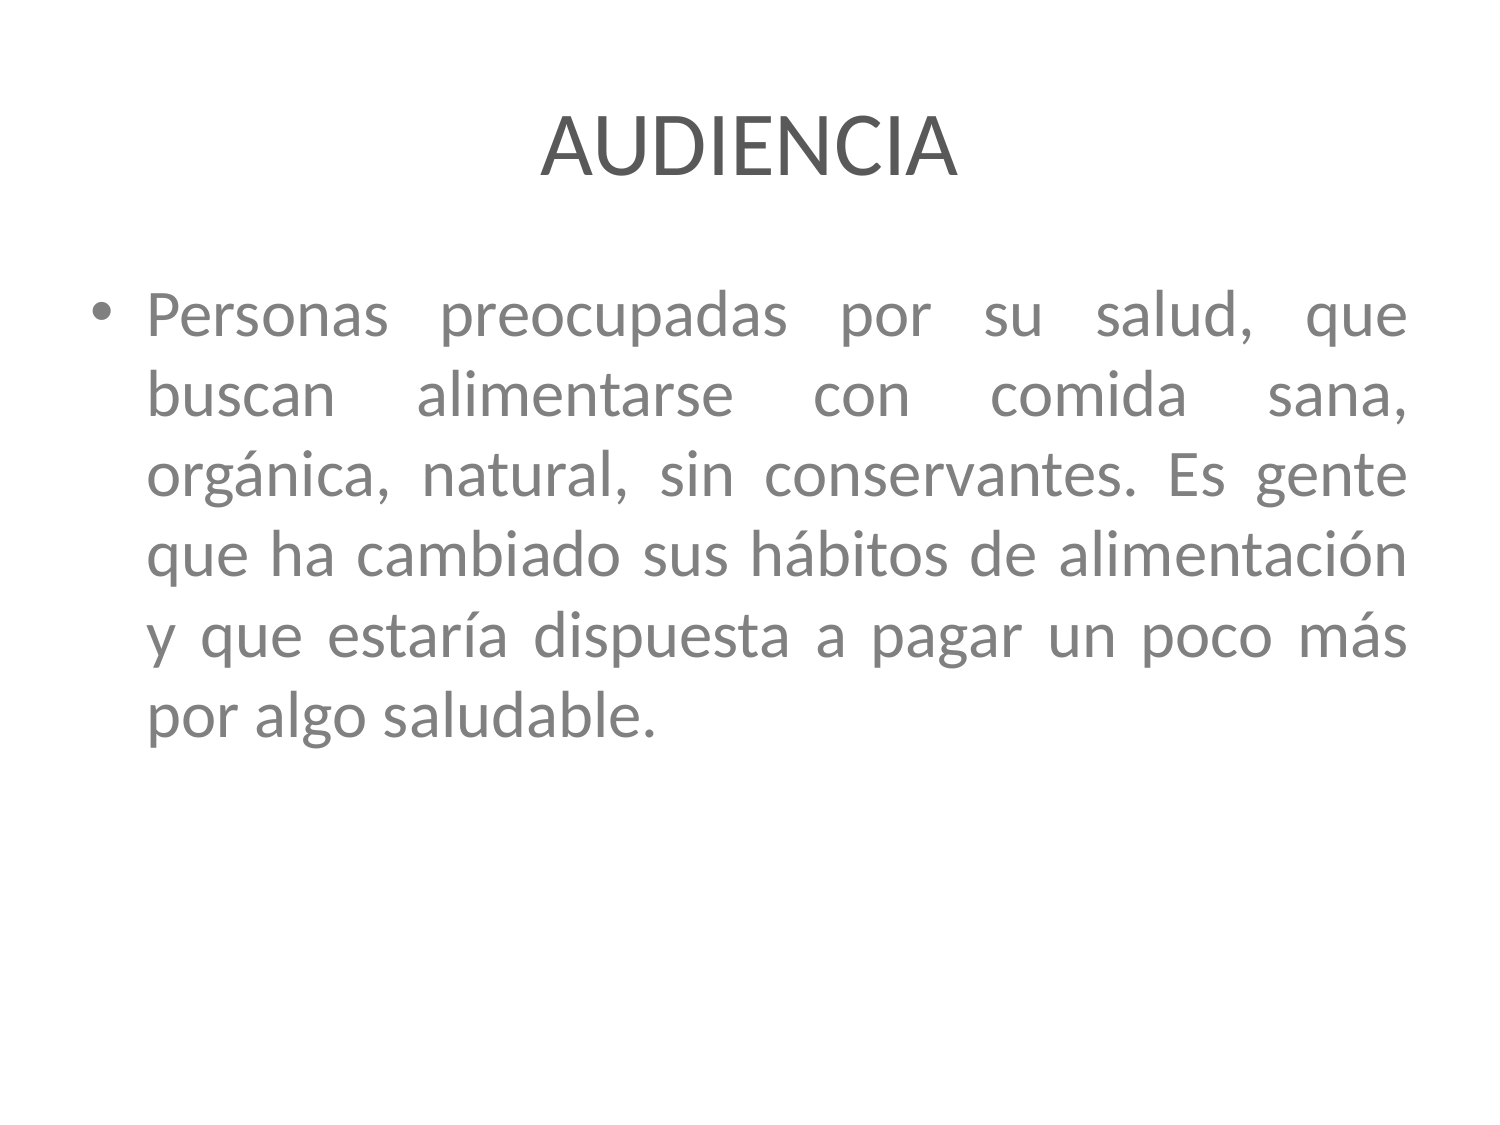

# AUDIENCIA
Personas preocupadas por su salud, que buscan alimentarse con comida sana, orgánica, natural, sin conservantes. Es gente que ha cambiado sus hábitos de alimentación y que estaría dispuesta a pagar un poco más por algo saludable.